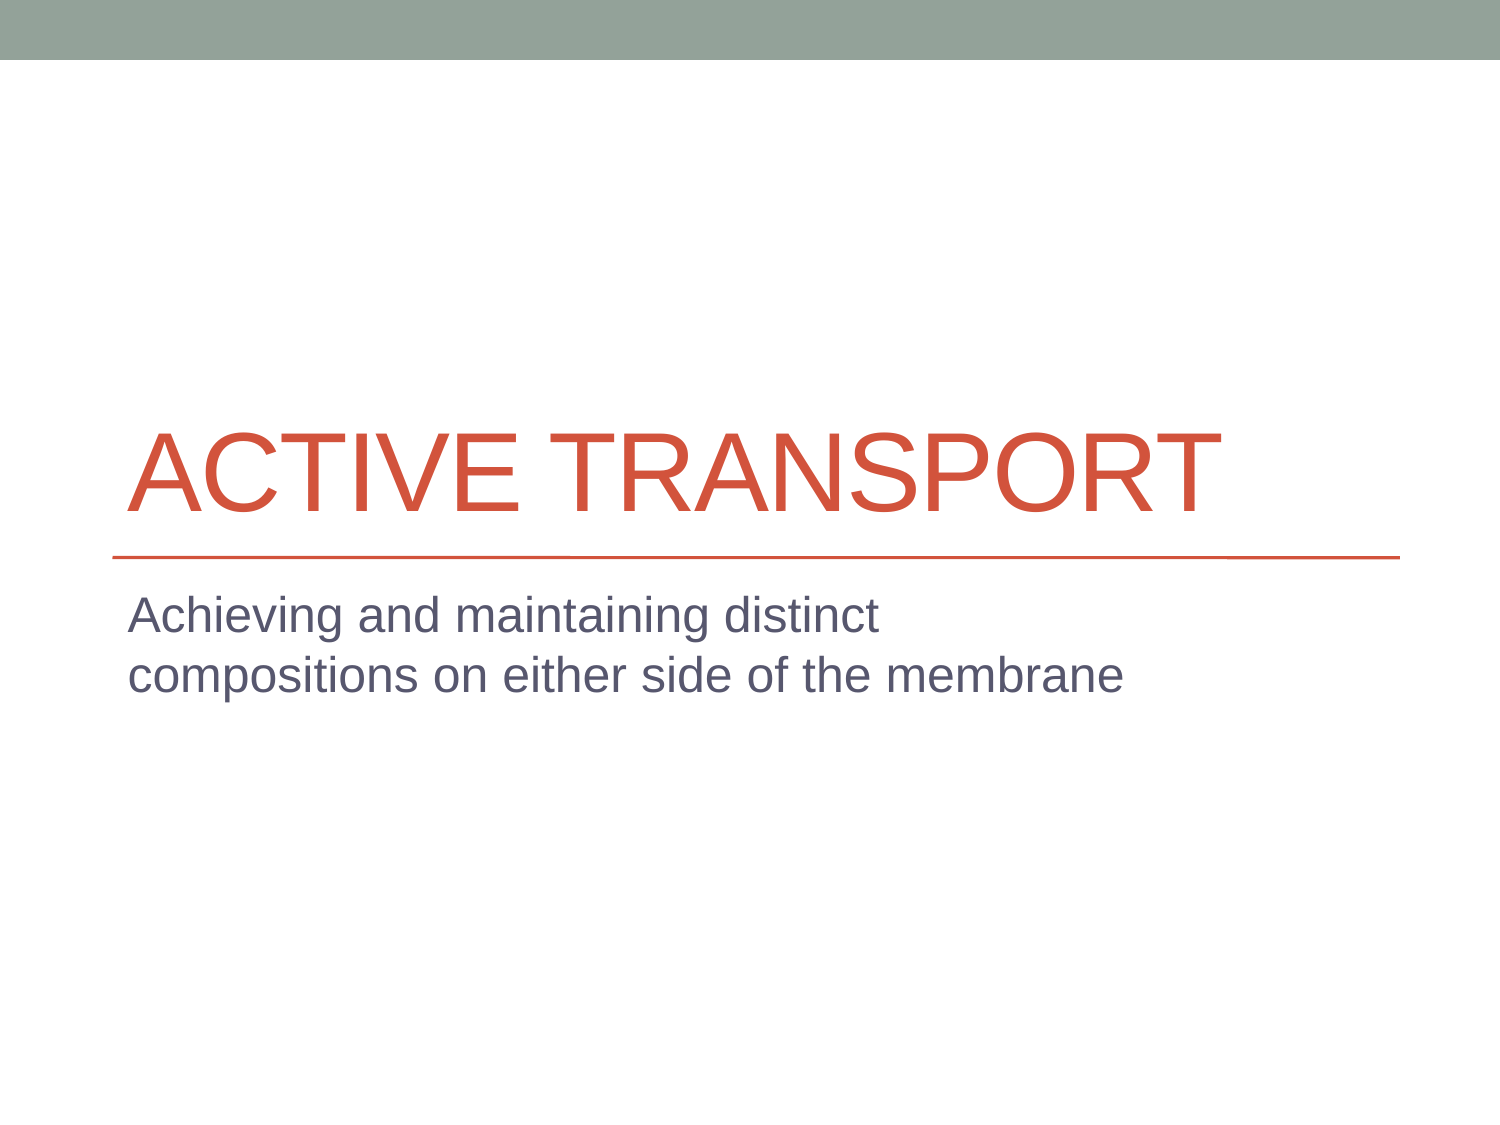

# Active transport
Achieving and maintaining distinct compositions on either side of the membrane